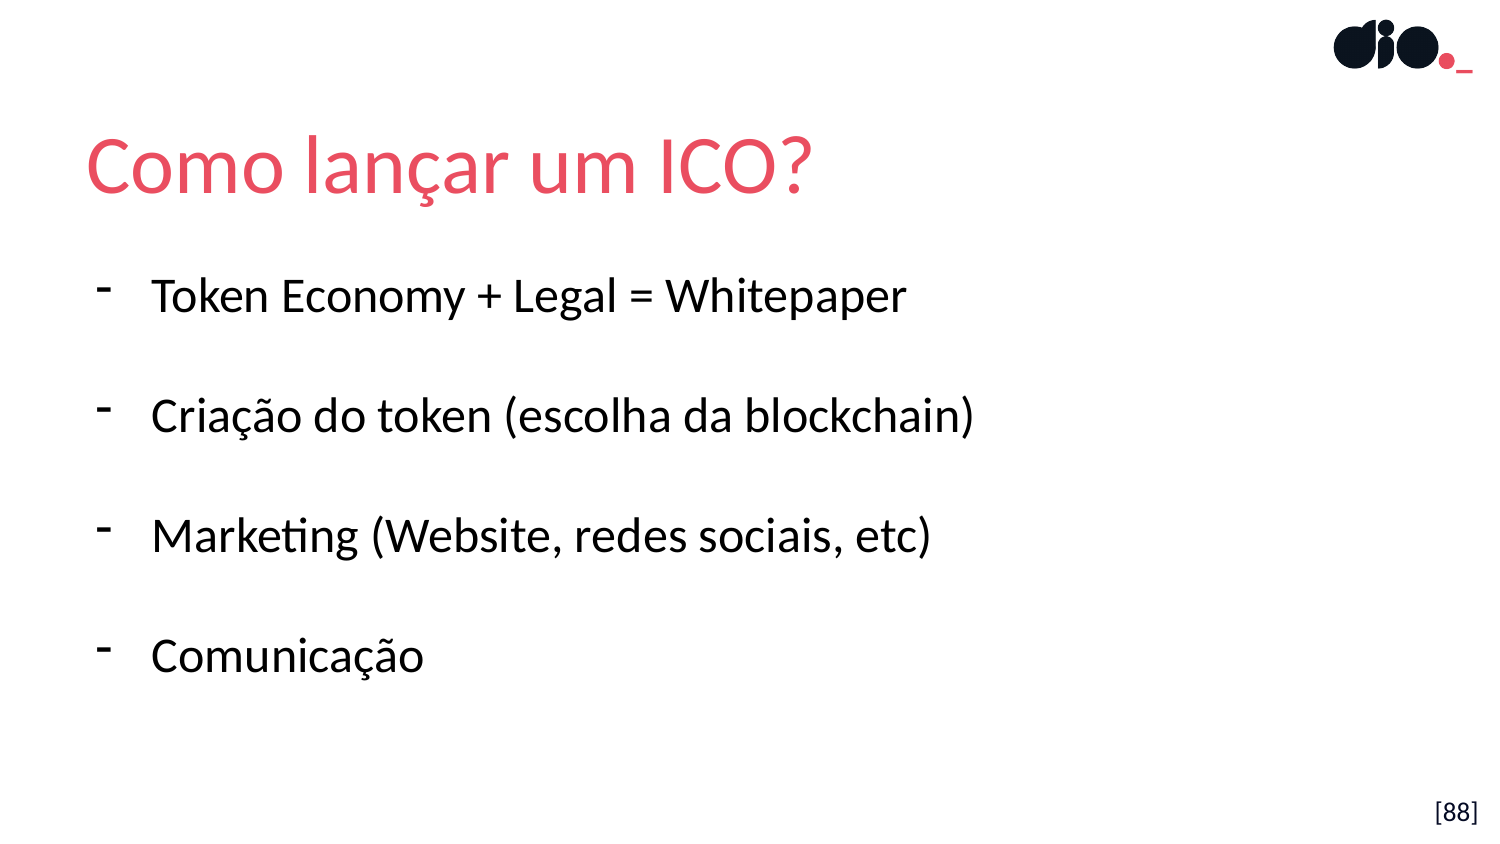

Como lançar um ICO?
Token Economy + Legal = Whitepaper

Criação do token (escolha da blockchain)

Marketing (Website, redes sociais, etc)

Comunicação

[88]